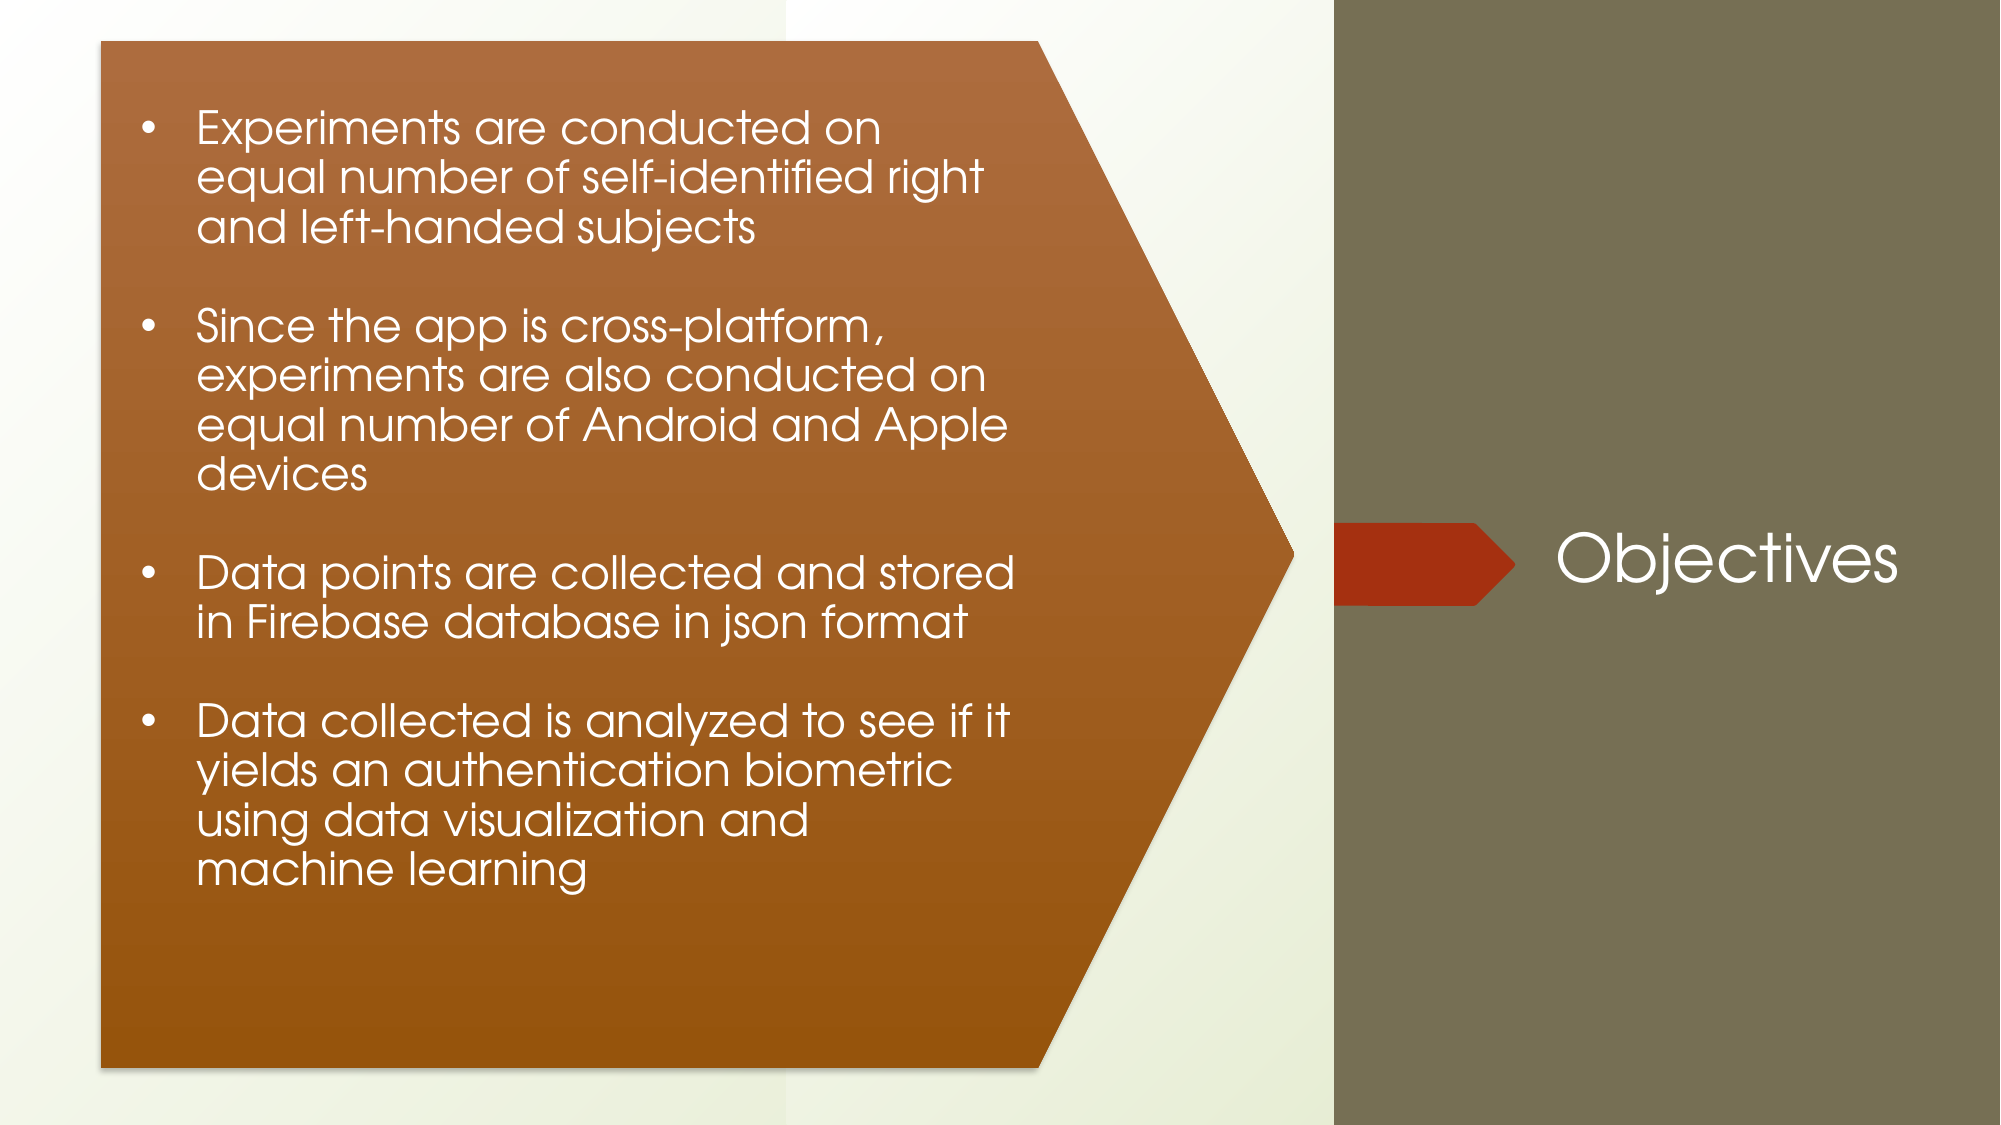

Experiments are conducted on equal number of self-identified right and left-handed subjects

Since the app is cross-platform, experiments are also conducted on equal number of Android and Apple devices

Data points are collected and stored in Firebase database in json format

Data collected is analyzed to see if it yields an authentication biometric using data visualization and machine learning
# Objectives